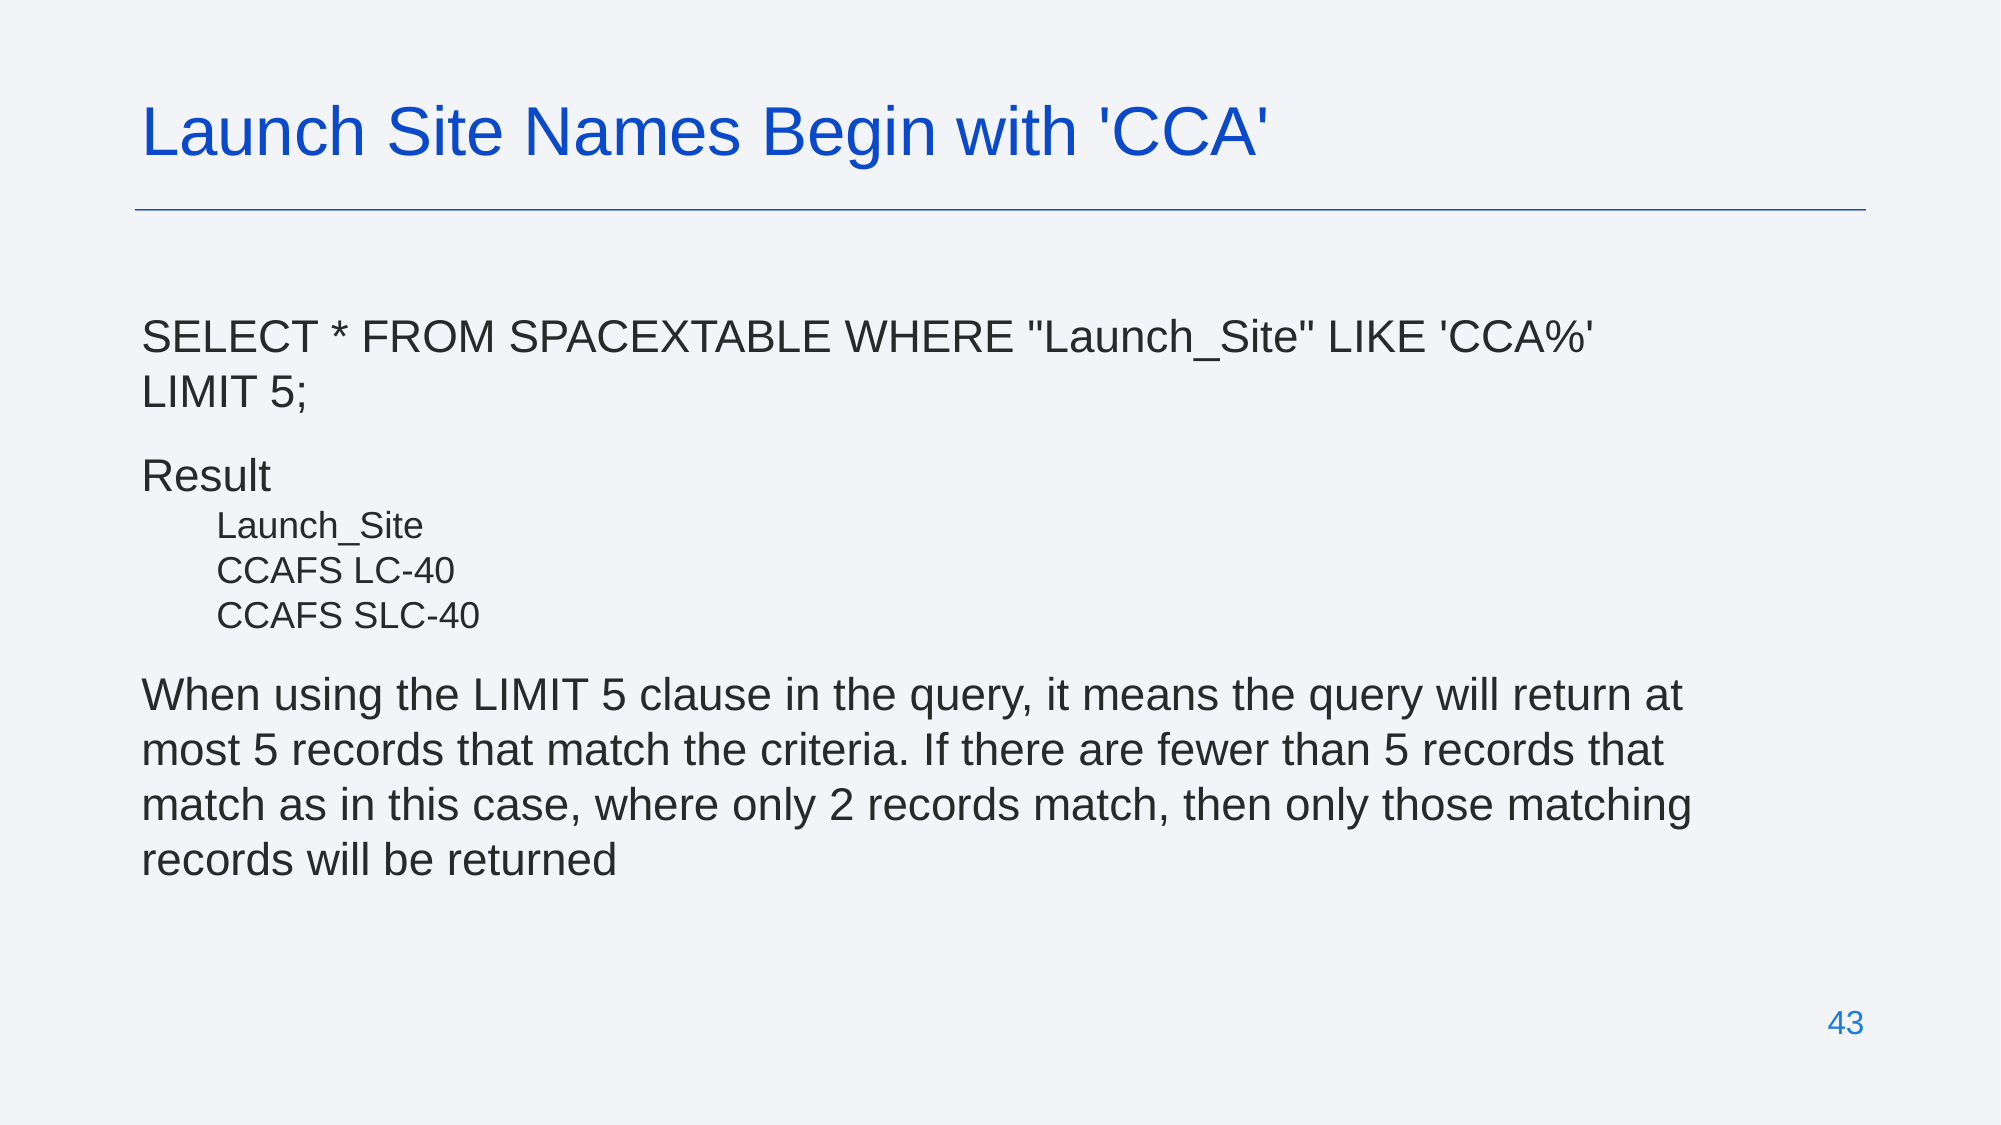

Launch Site Names Begin with 'CCA'
SELECT * FROM SPACEXTABLE WHERE "Launch_Site" LIKE 'CCA%' LIMIT 5;
Result
Launch_Site
CCAFS LC-40
CCAFS SLC-40
When using the LIMIT 5 clause in the query, it means the query will return at most 5 records that match the criteria. If there are fewer than 5 records that match as in this case, where only 2 records match, then only those matching records will be returned
43